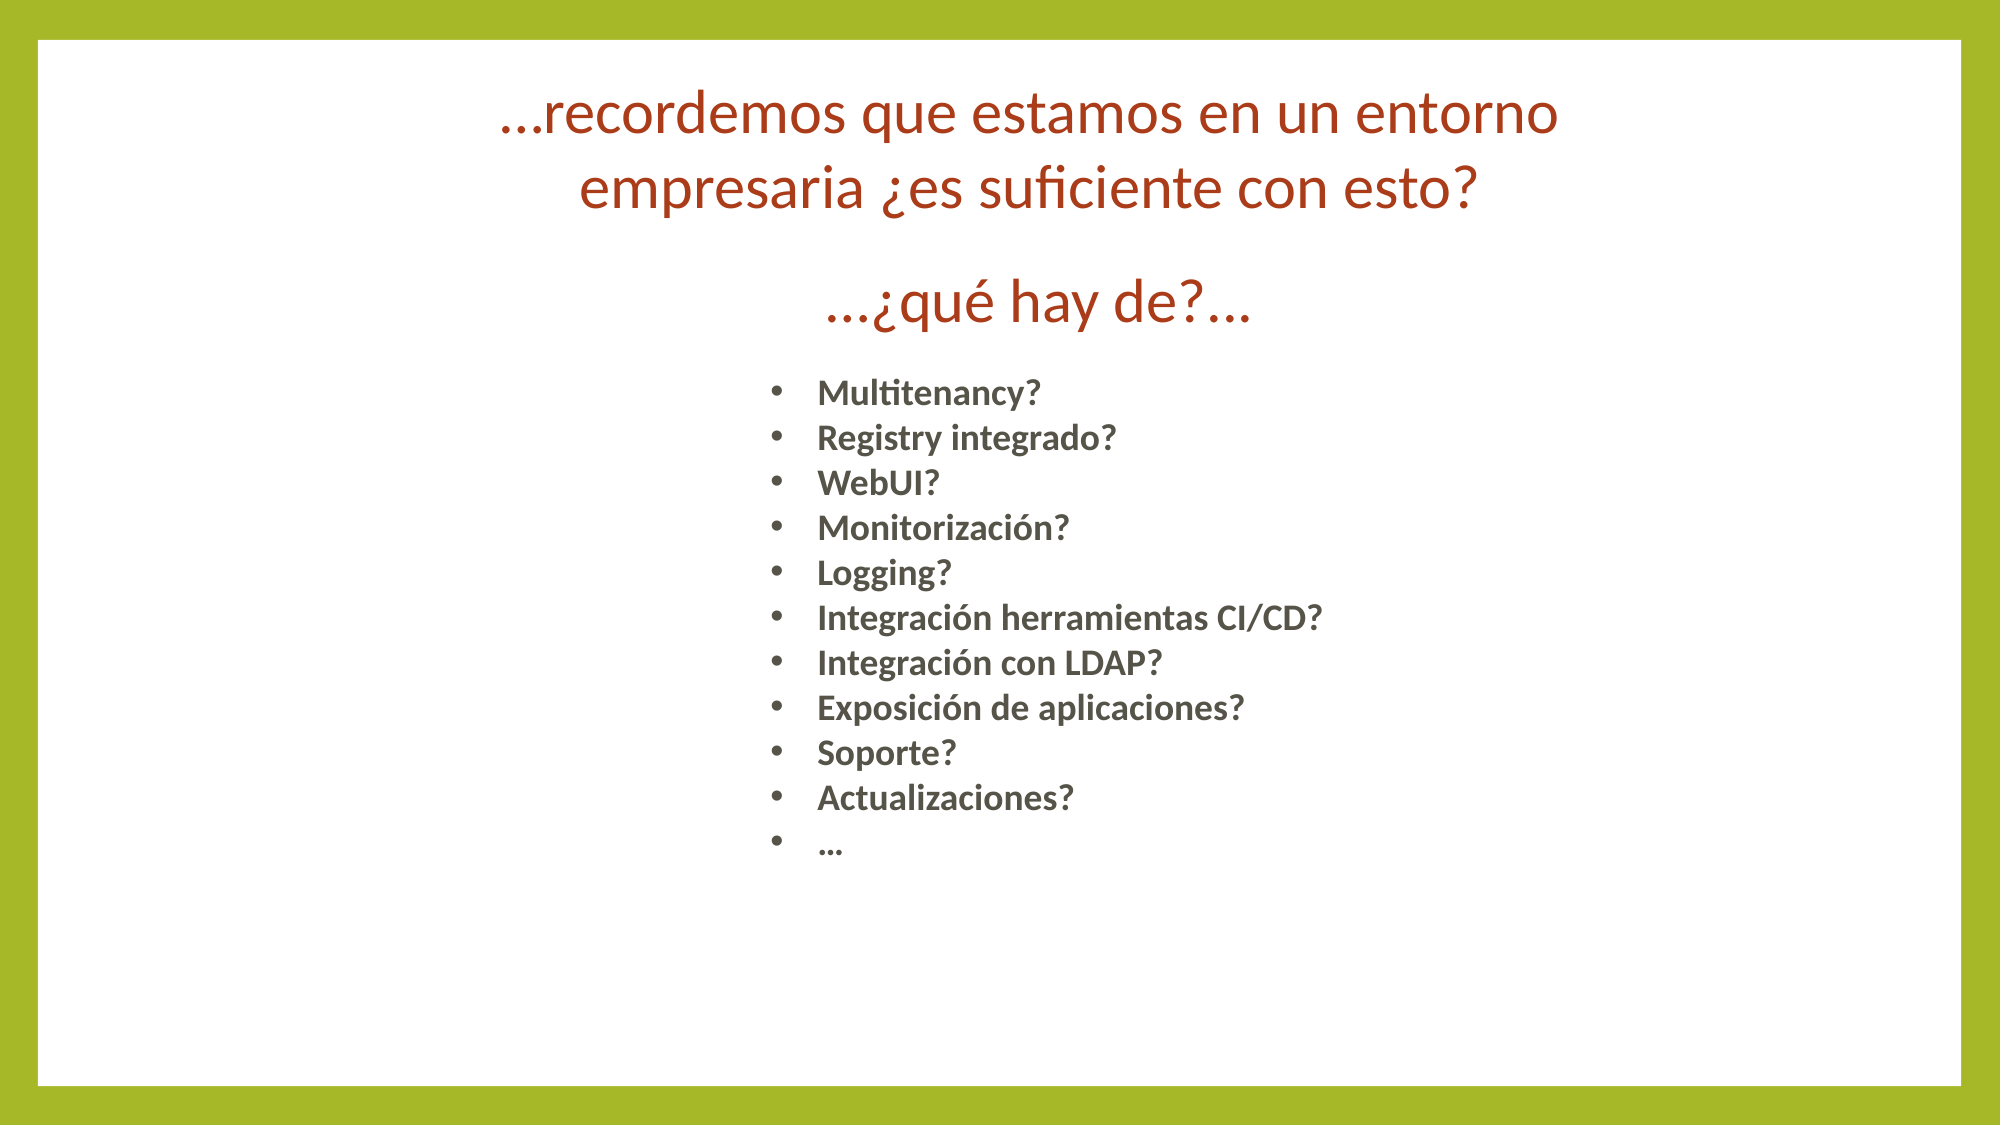

…recordemos que estamos en un entorno empresaria ¿es suficiente con esto?
# …¿qué hay de?...
Multitenancy?
Registry integrado?
WebUI?
Monitorización?
Logging?
Integración herramientas CI/CD?
Integración con LDAP?
Exposición de aplicaciones?
Soporte?
Actualizaciones?
…